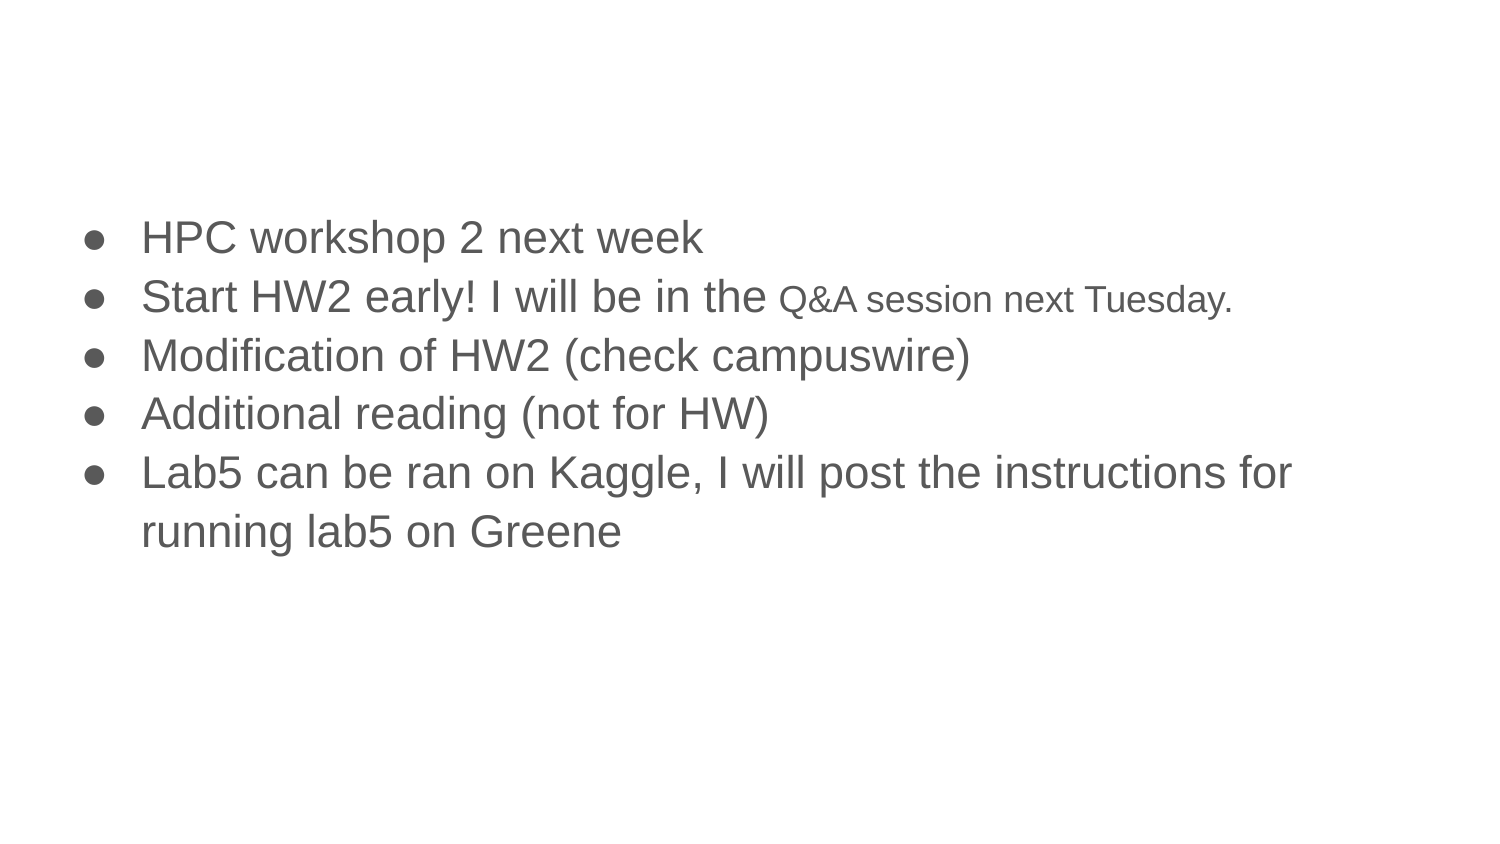

HPC workshop 2 next week
Start HW2 early! I will be in the Q&A session next Tuesday.
Modification of HW2 (check campuswire)
Additional reading (not for HW)
Lab5 can be ran on Kaggle, I will post the instructions for running lab5 on Greene